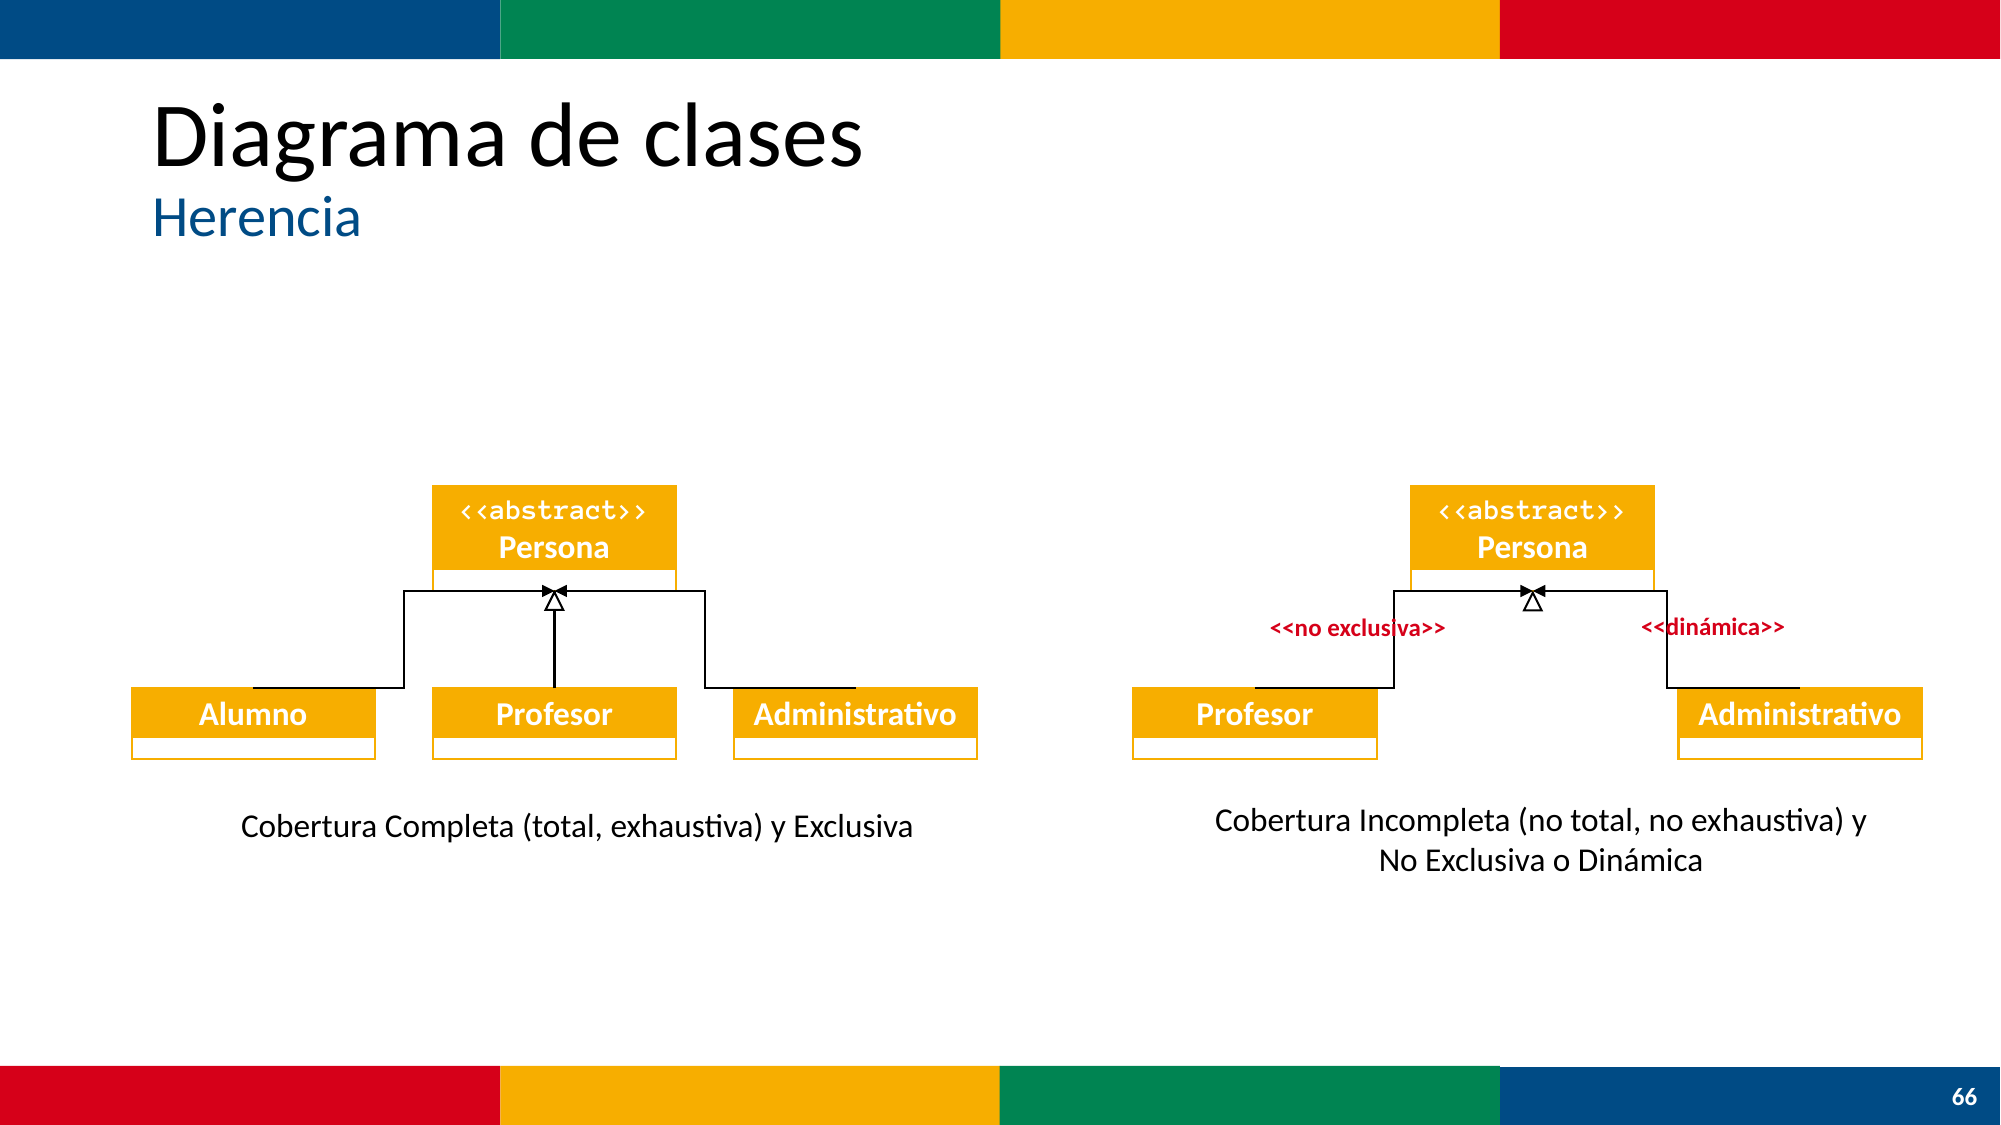

# Diagrama de clases Herencia
<<abstract>>
Persona

Alumno

Profesor

Administrativo

<<abstract>>
Persona

<<dinámica>>
<<no exclusiva>>
Profesor

Administrativo

Cobertura Incompleta (no total, no exhaustiva) y No Exclusiva o Dinámica
Cobertura Completa (total, exhaustiva) y Exclusiva
66